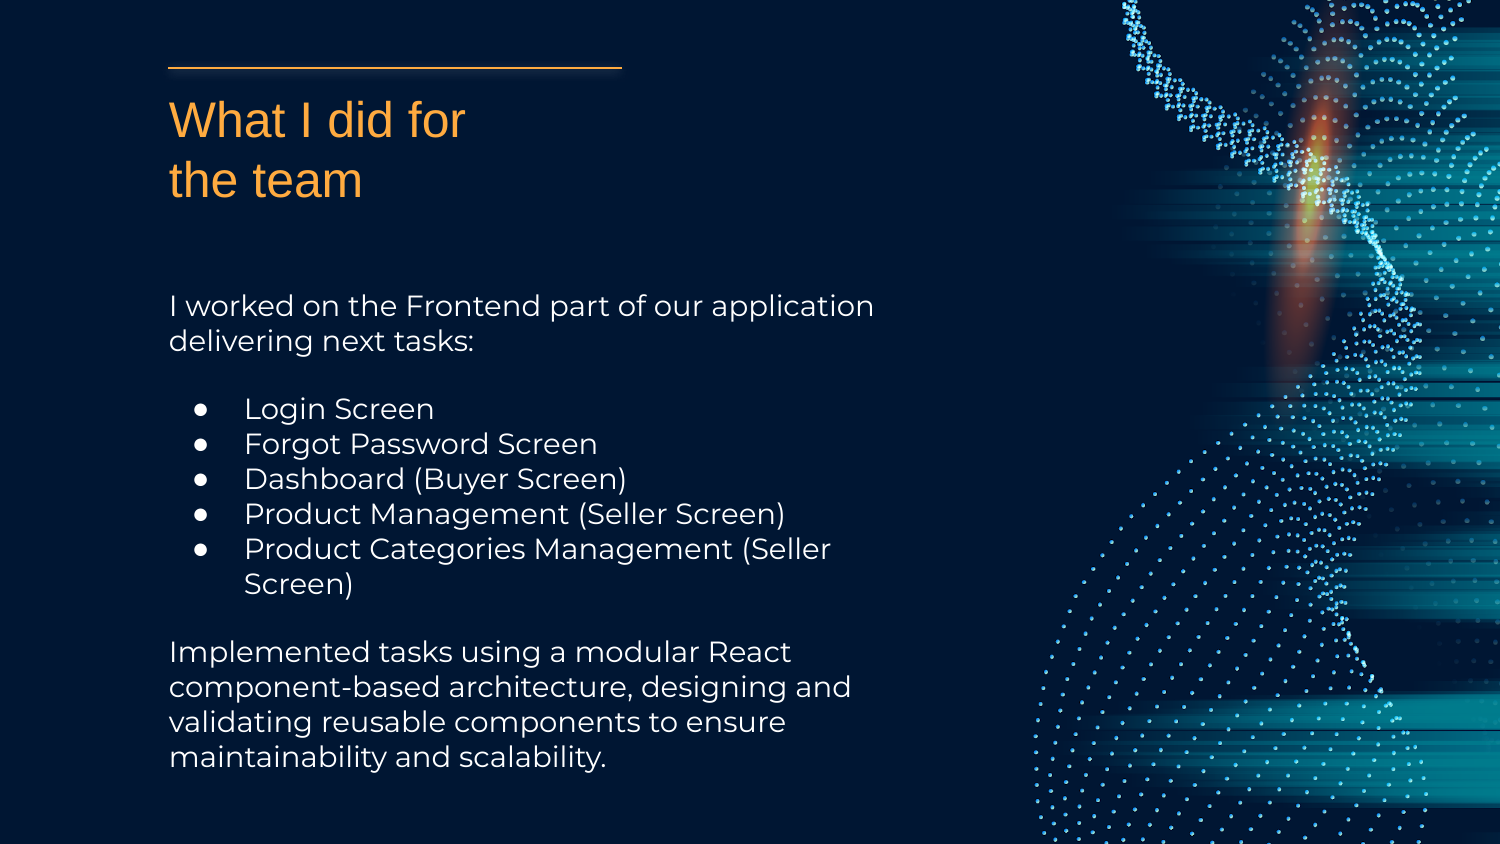

# What I did for the team
I worked on the Frontend part of our application delivering next tasks:
Login Screen
Forgot Password Screen
Dashboard (Buyer Screen)
Product Management (Seller Screen)
Product Categories Management (Seller Screen)
Implemented tasks using a modular React component-based architecture, designing and validating reusable components to ensure maintainability and scalability.